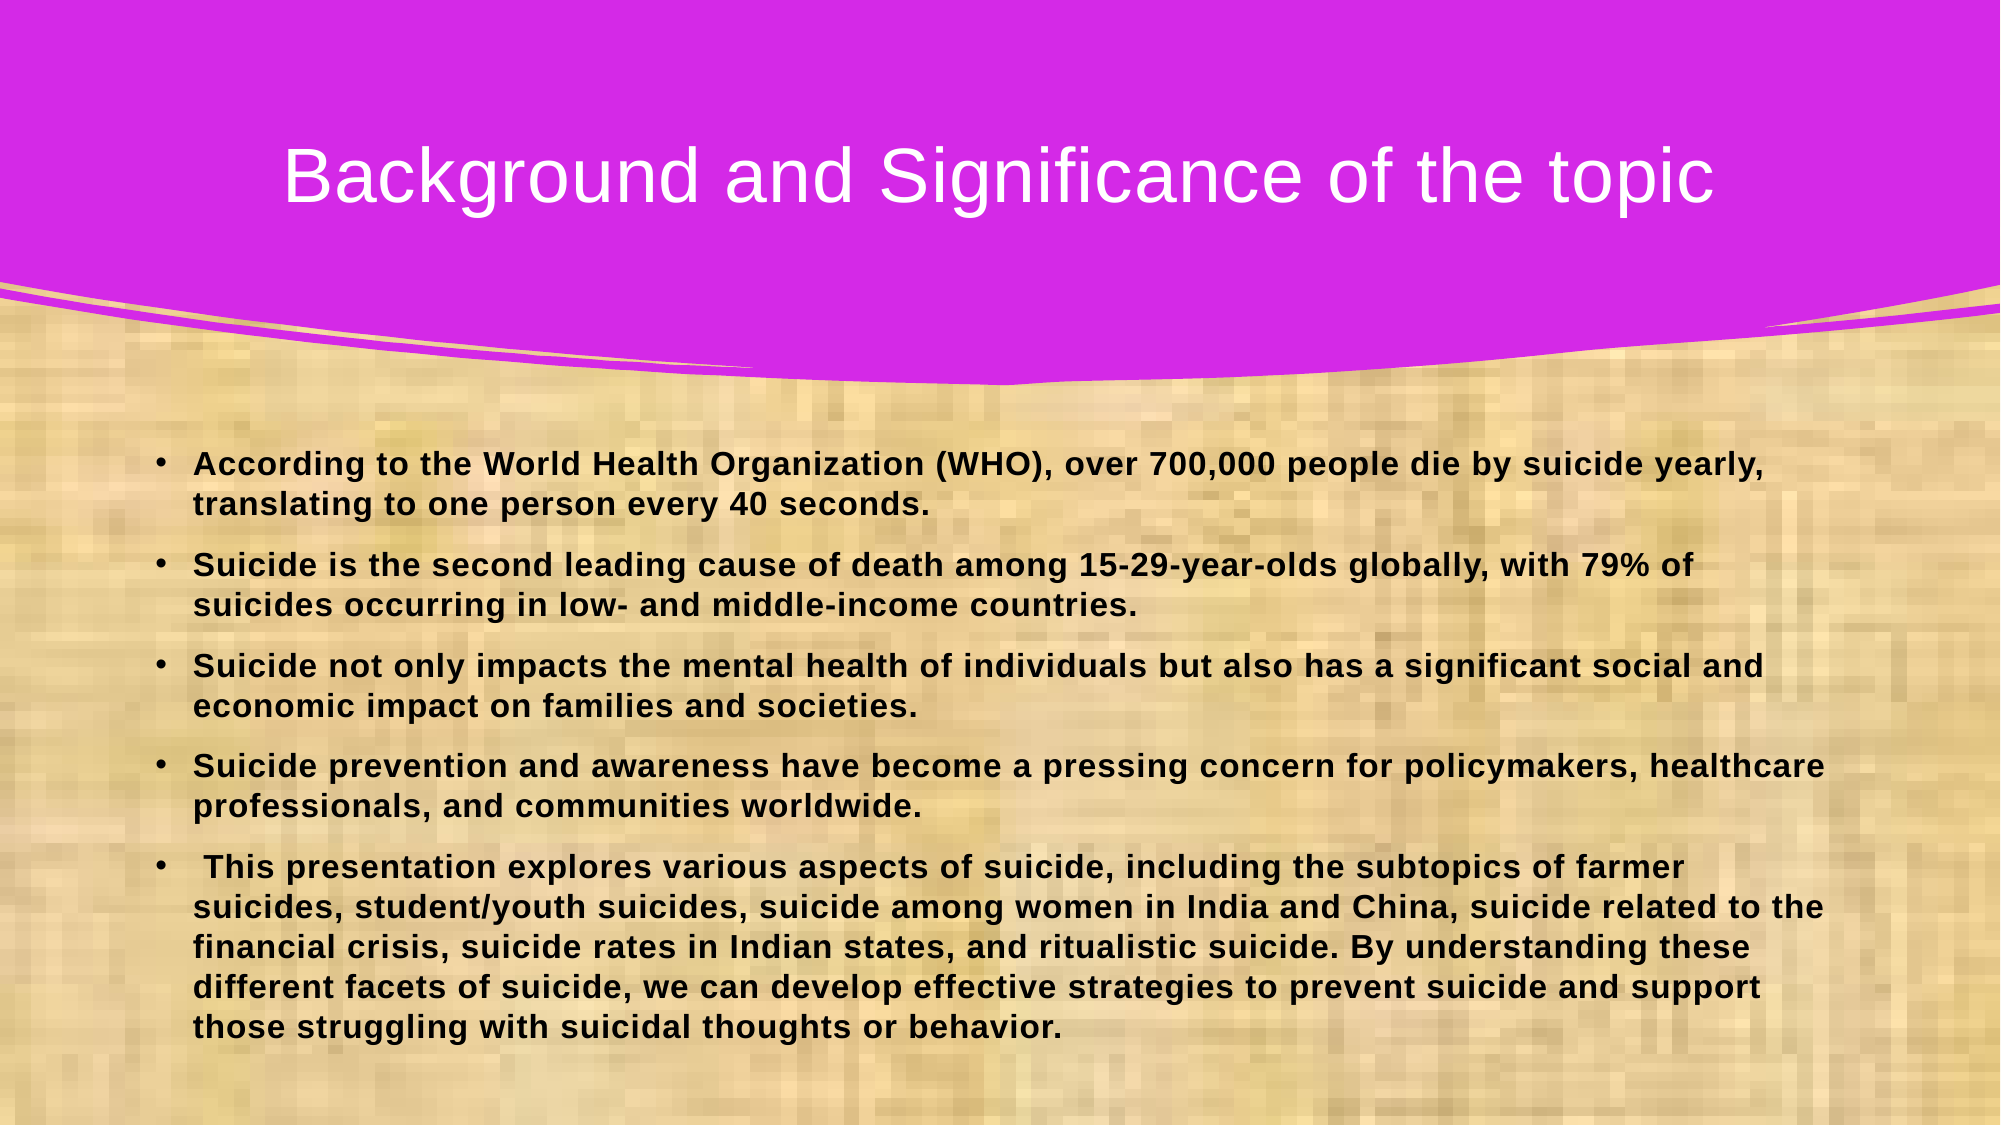

# Background and Significance of the topic
According to the World Health Organization (WHO), over 700,000 people die by suicide yearly, translating to one person every 40 seconds.
Suicide is the second leading cause of death among 15-29-year-olds globally, with 79% of suicides occurring in low- and middle-income countries.
Suicide not only impacts the mental health of individuals but also has a significant social and economic impact on families and societies.
Suicide prevention and awareness have become a pressing concern for policymakers, healthcare professionals, and communities worldwide.
 This presentation explores various aspects of suicide, including the subtopics of farmer suicides, student/youth suicides, suicide among women in India and China, suicide related to the financial crisis, suicide rates in Indian states, and ritualistic suicide. By understanding these different facets of suicide, we can develop effective strategies to prevent suicide and support those struggling with suicidal thoughts or behavior.